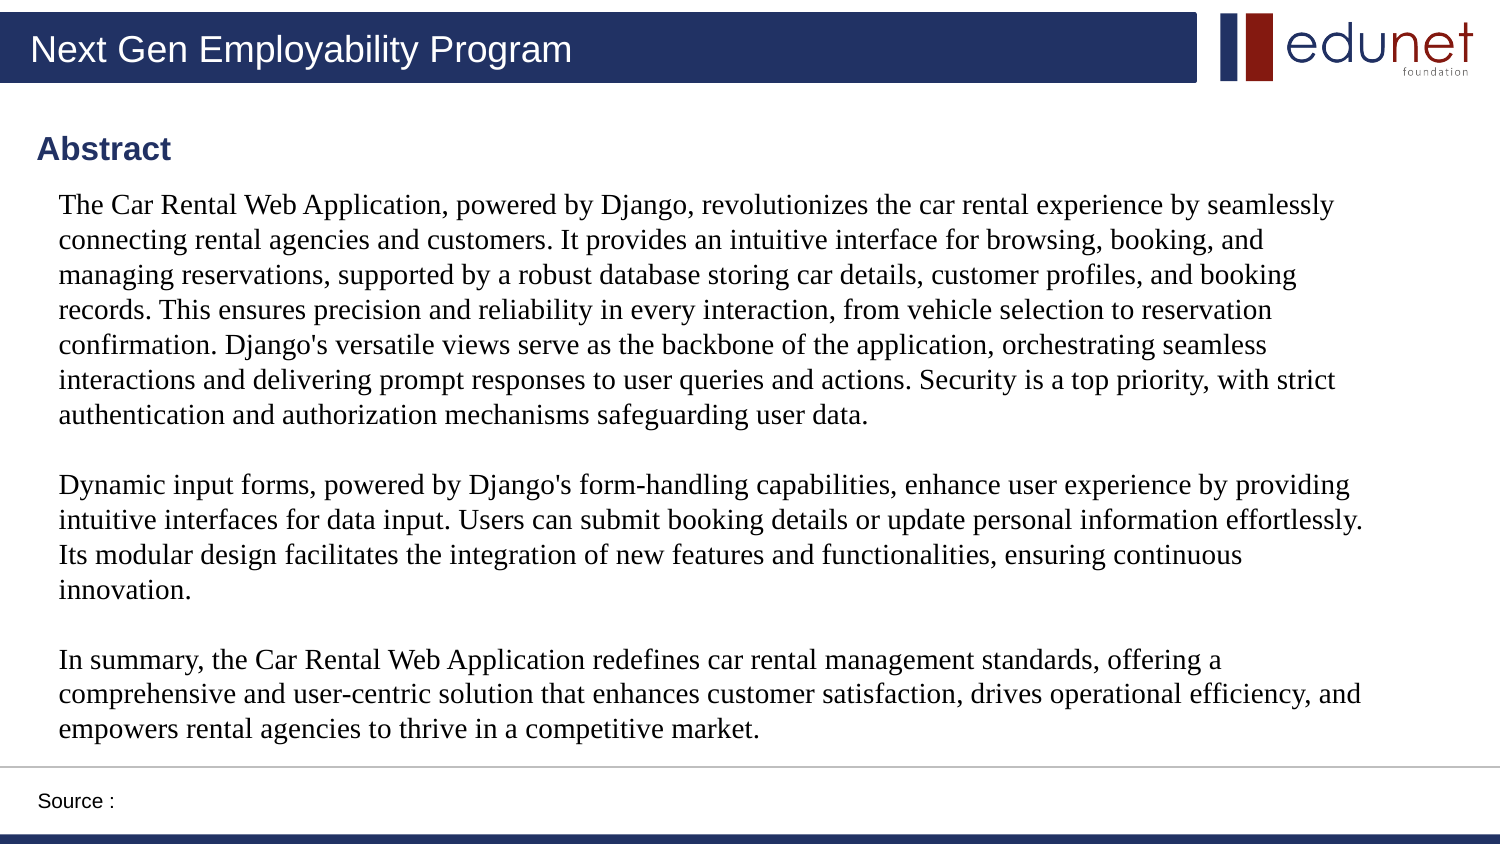

Abstract
The Car Rental Web Application, powered by Django, revolutionizes the car rental experience by seamlessly connecting rental agencies and customers. It provides an intuitive interface for browsing, booking, and managing reservations, supported by a robust database storing car details, customer profiles, and booking records. This ensures precision and reliability in every interaction, from vehicle selection to reservation confirmation. Django's versatile views serve as the backbone of the application, orchestrating seamless interactions and delivering prompt responses to user queries and actions. Security is a top priority, with strict authentication and authorization mechanisms safeguarding user data.

Dynamic input forms, powered by Django's form-handling capabilities, enhance user experience by providing intuitive interfaces for data input. Users can submit booking details or update personal information effortlessly.
Its modular design facilitates the integration of new features and functionalities, ensuring continuous innovation.

In summary, the Car Rental Web Application redefines car rental management standards, offering a comprehensive and user-centric solution that enhances customer satisfaction, drives operational efficiency, and empowers rental agencies to thrive in a competitive market.
Source :